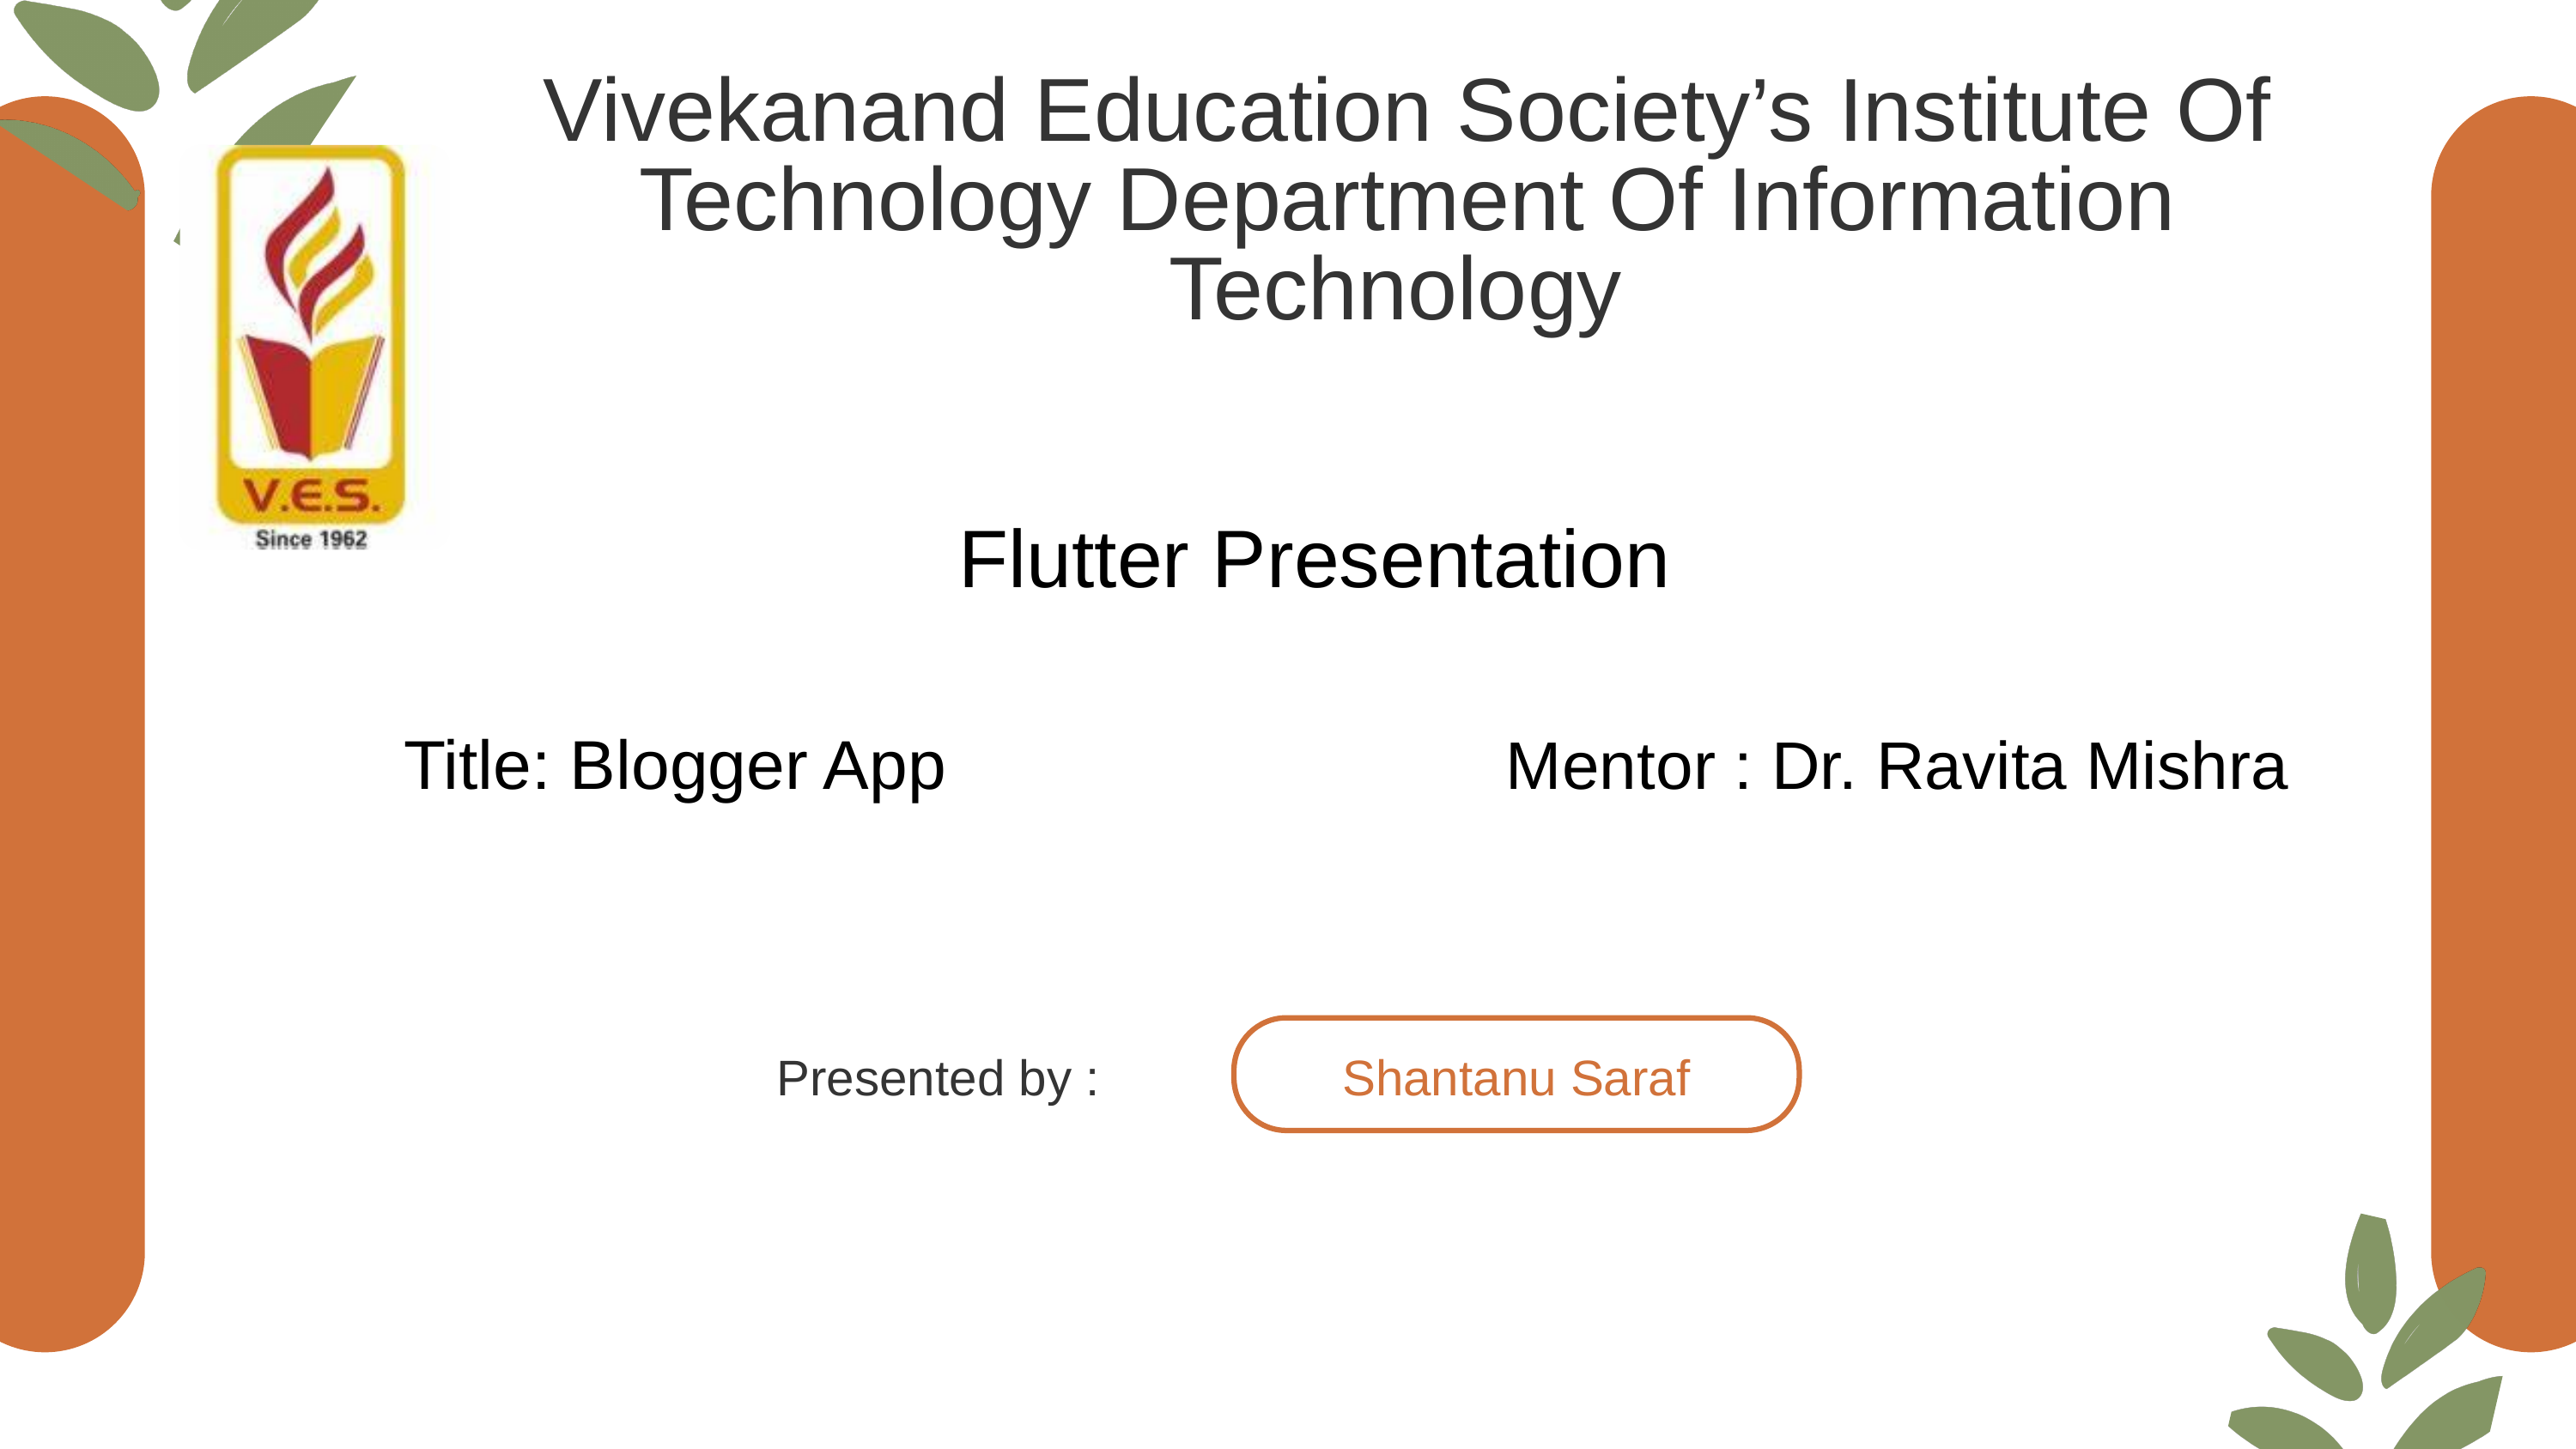

Vivekanand Education Society’s Institute Of Technology Department Of Information Technology

Flutter Presentation
Title: Blogger App
Mentor : Dr. Ravita Mishra

Presented by :
Shantanu Saraf